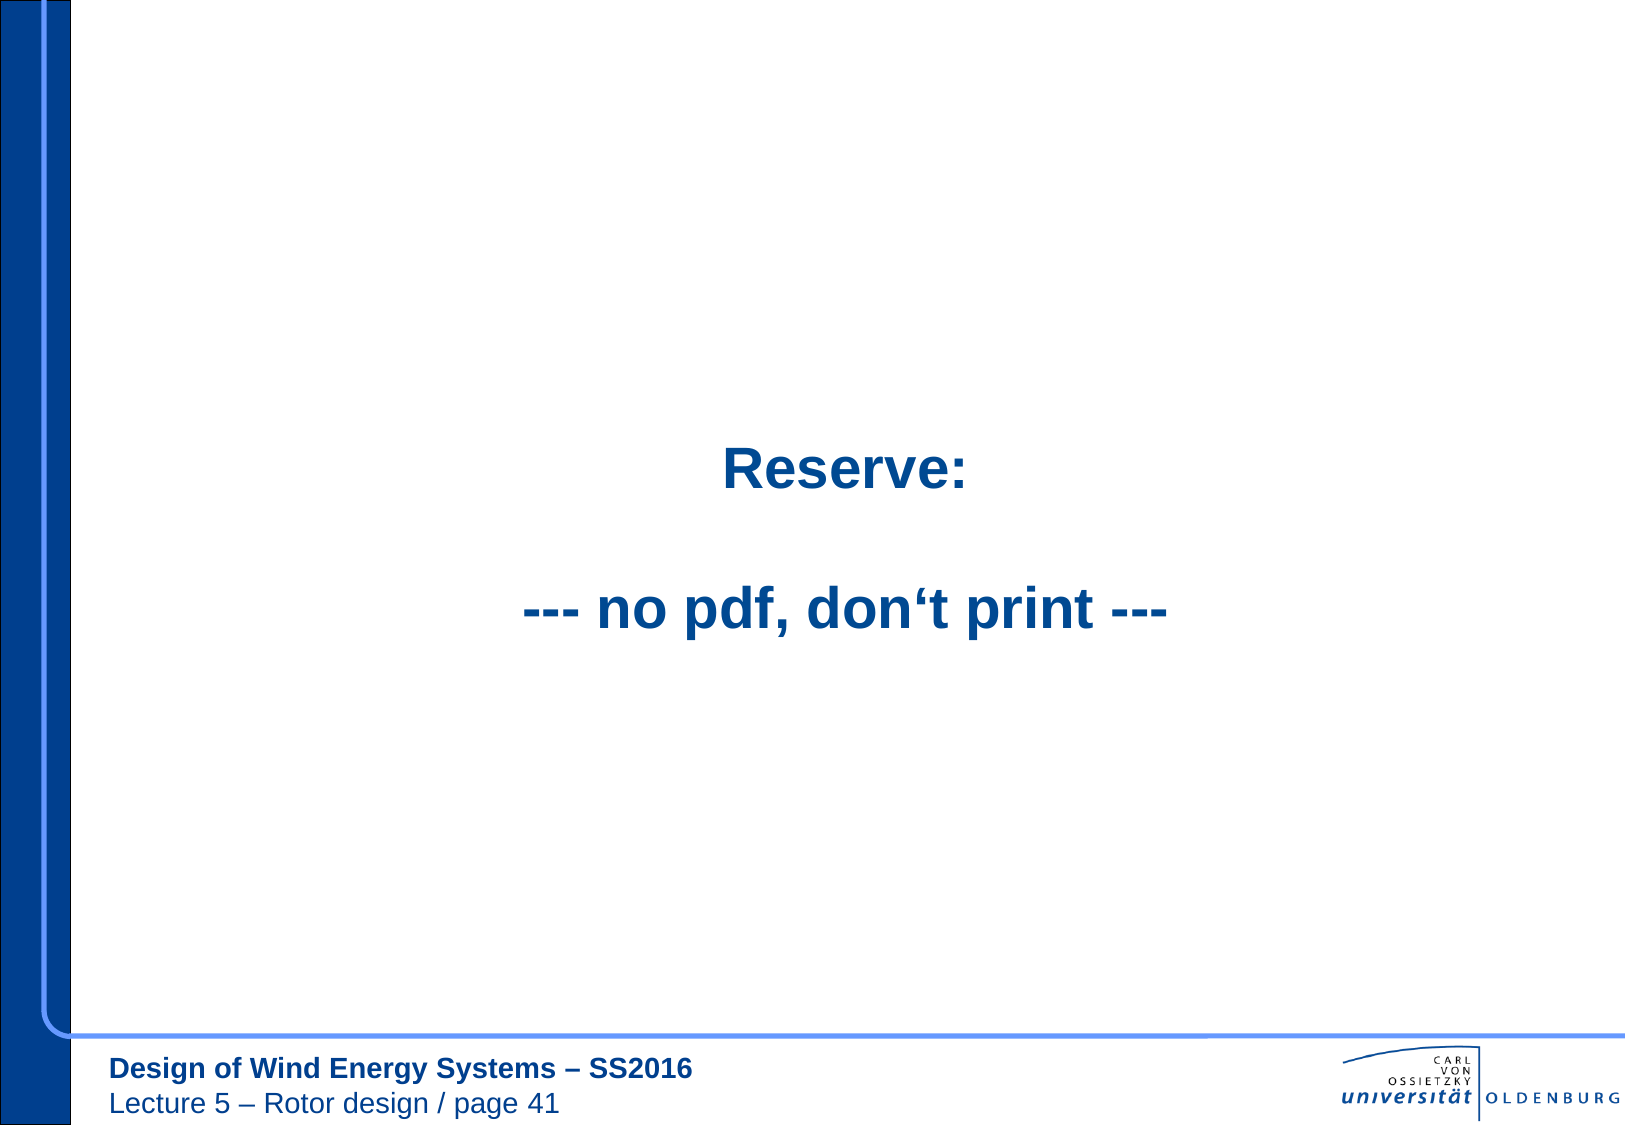

# Reserve: --- no pdf, don‘t print ---